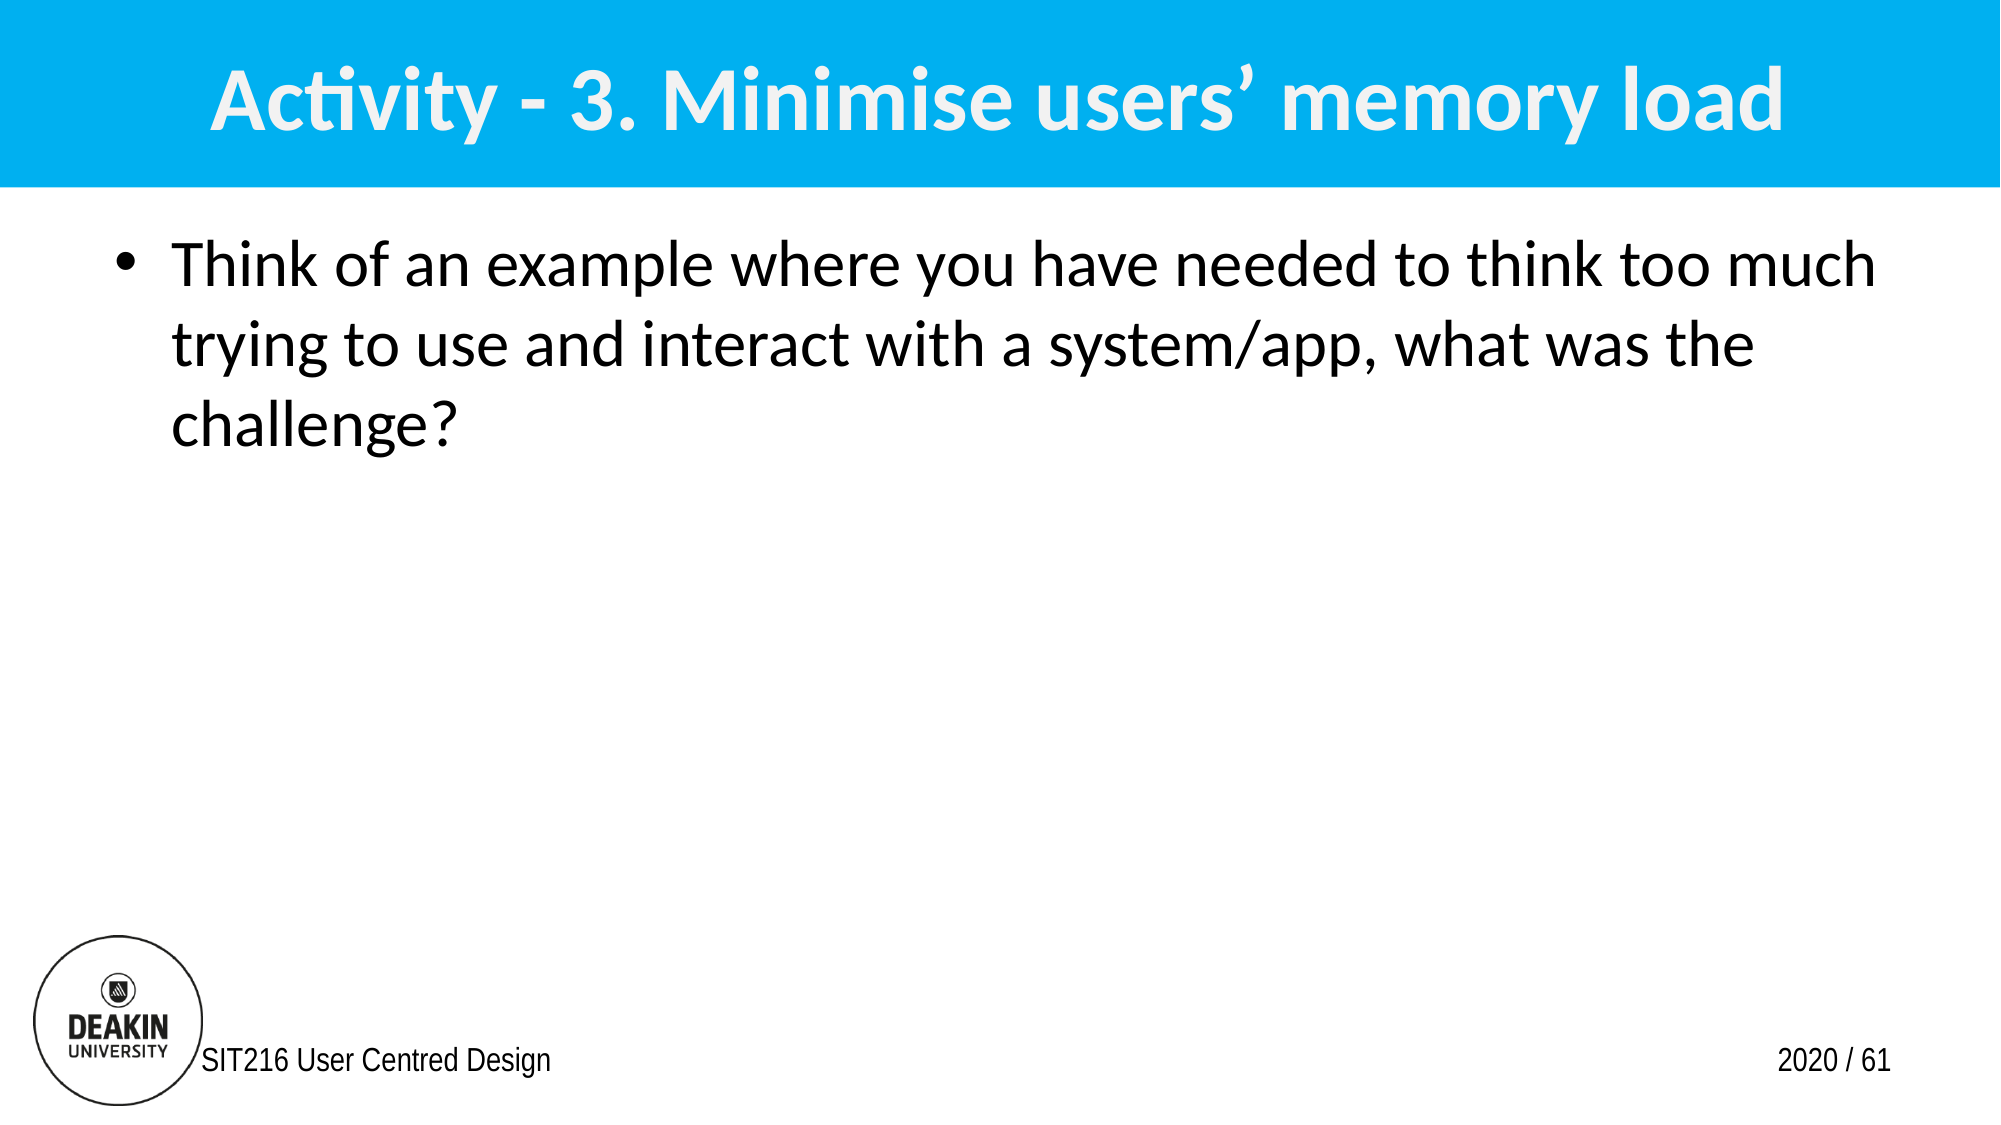

# Activity - 3. Minimise users’ memory load
Think of an example where you have needed to think too much trying to use and interact with a system/app, what was the challenge?